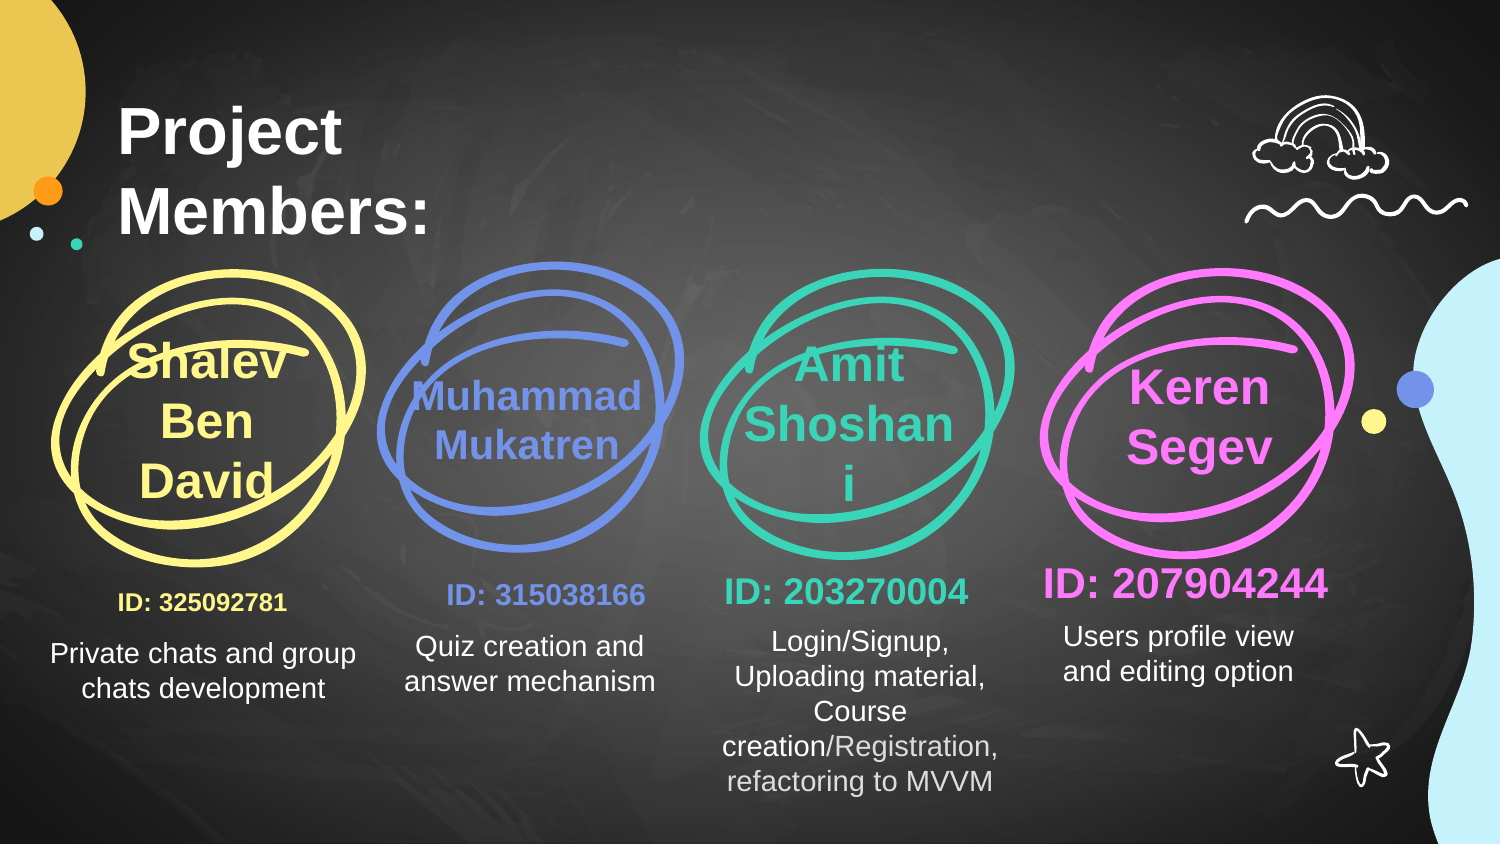

# Project Members:

Shalev Ben David
Muhammad Mukatren
Keren Segev
Amit Shoshani
ID: 203270004
ID: 207904244
ID: 315038166
ID: 325092781
Users profile view and editing option
Login/Signup,
Uploading material,
Course creation/Registration, refactoring to MVVM
Quiz creation and answer mechanism

Private chats and group chats development